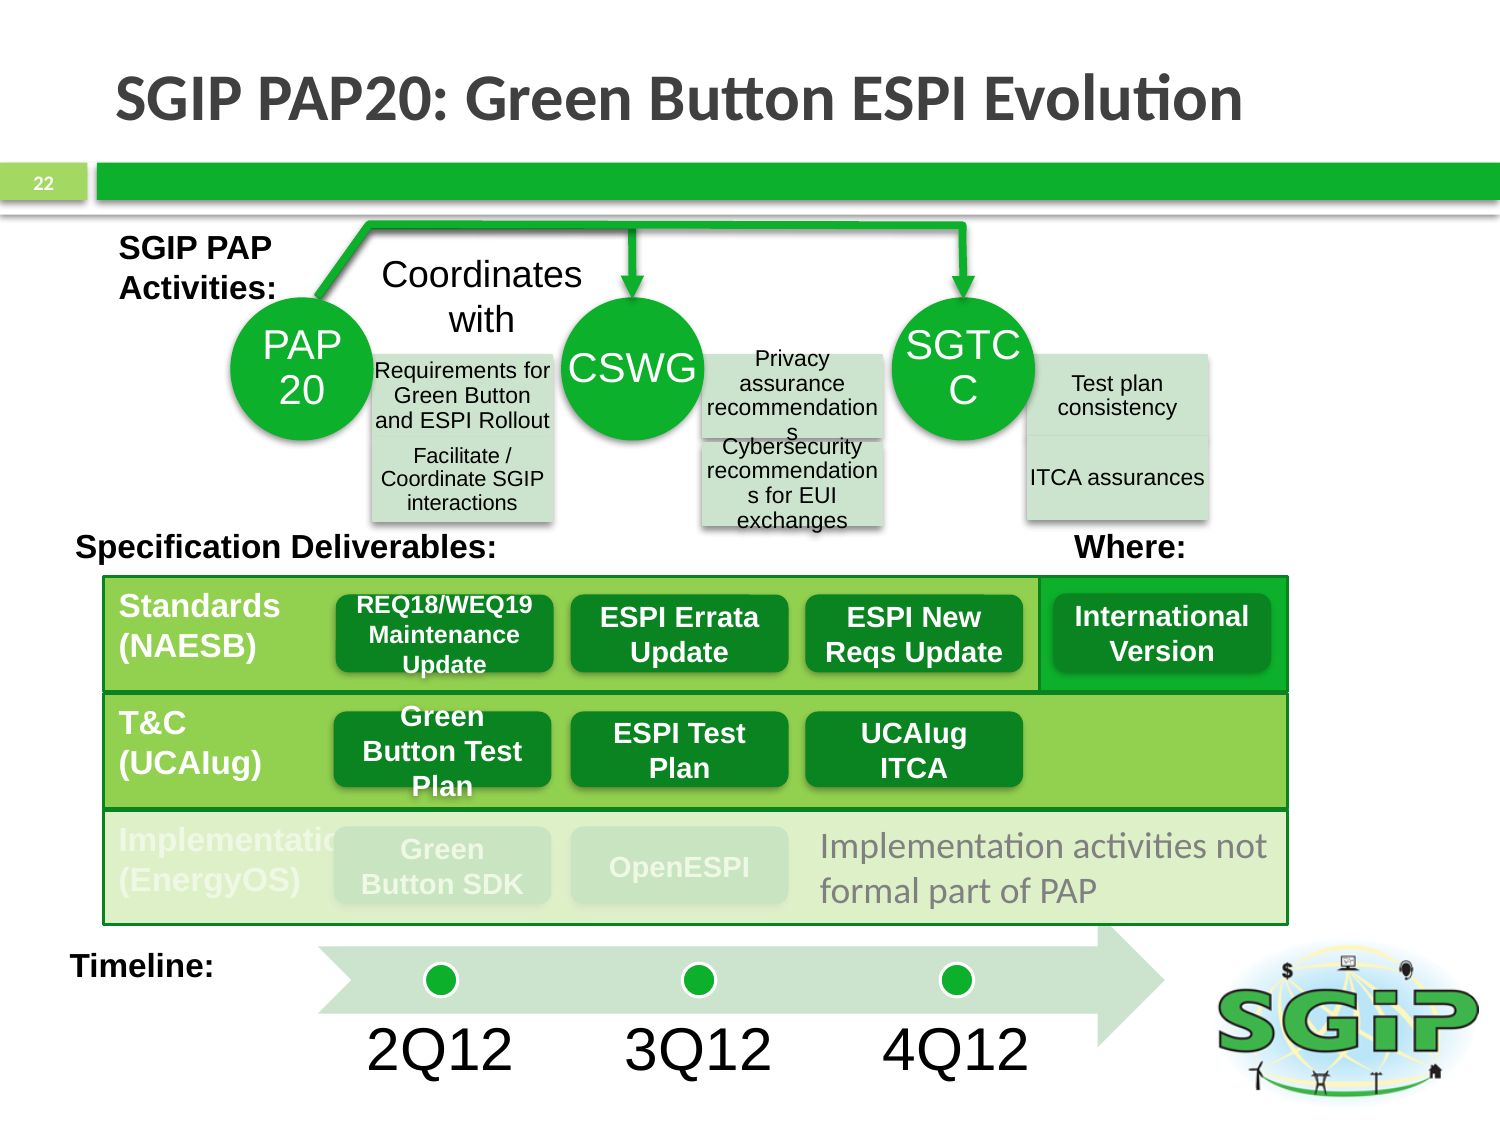

# SGIP PAP20: Green Button ESPI Evolution
22
SGIP PAP Activities:

Coordinates with
PAP 20
CSWG
SGTCC
Requirements for Green Button and ESPI Rollout
Privacy assurance recommendations
Test plan consistency
ITCA assurances
Facilitate / Coordinate SGIP interactions
Cybersecurity recommendations for EUI exchanges
Specification Deliverables:
Where:
Standards
(NAESB)

International Version
REQ18/WEQ19 Maintenance Update
ESPI Errata Update
ESPI New Reqs Update
T&C
(UCAIug)
Green Button Test Plan
ESPI Test Plan
UCAIug ITCA
Implementation
(EnergyOS)
Green Button SDK
OpenESPI

Implementation activities not formal part of PAP

4Q12
2Q12
3Q12
Timeline: